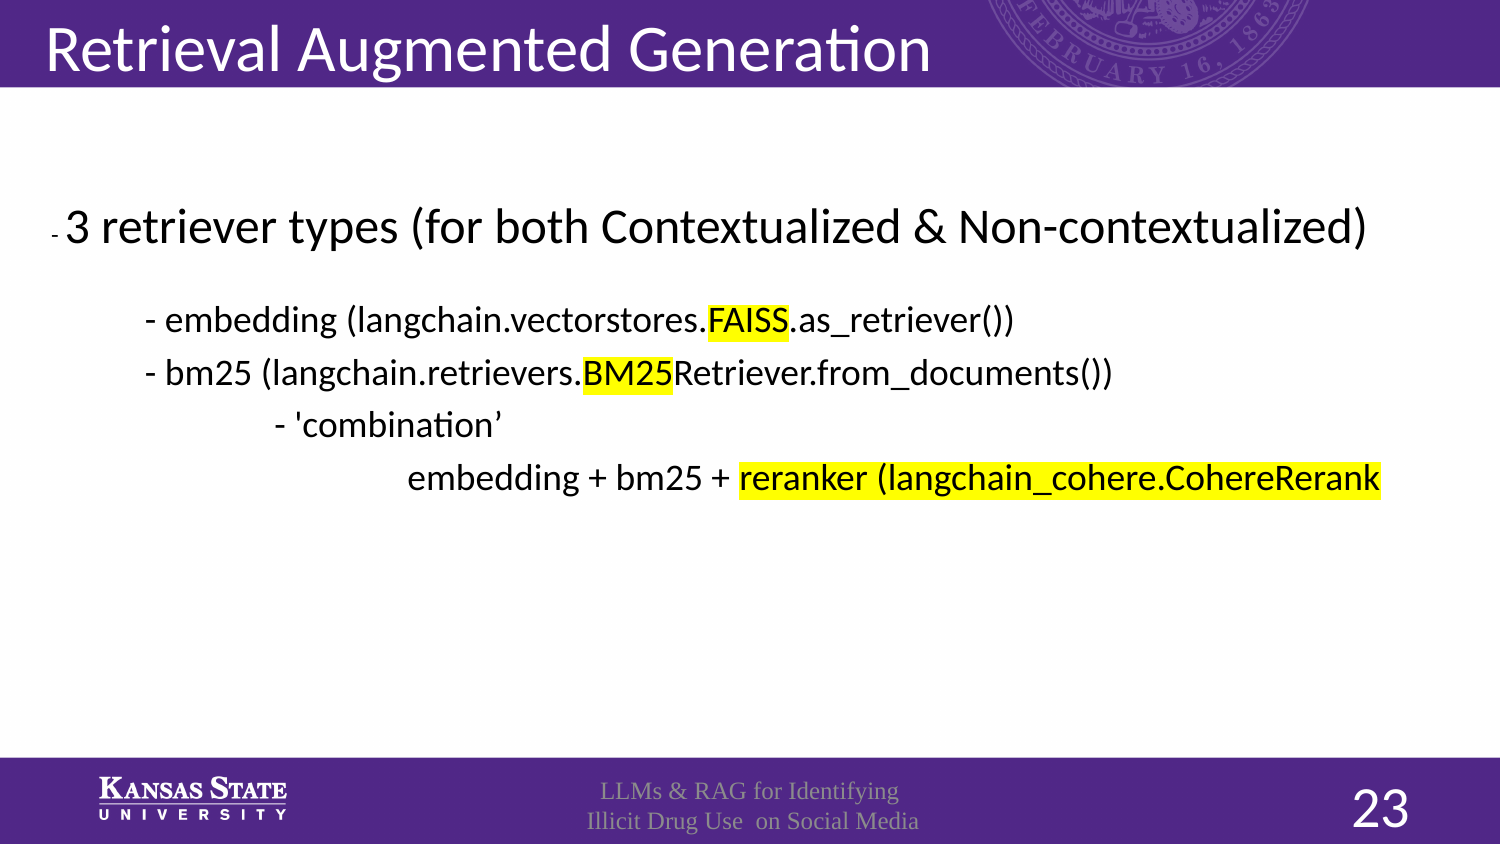

# Retrieval Augmented Generation
- 3 retriever types (for both Contextualized & Non-contextualized)

- embedding (langchain.vectorstores.FAISS.as_retriever())
- bm25 (langchain.retrievers.BM25Retriever.from_documents())
		  - 'combination’
			embedding + bm25 + reranker (langchain_cohere.CohereRerank

LLMs & RAG for Identifying
 Illicit Drug Use  on Social Media
23